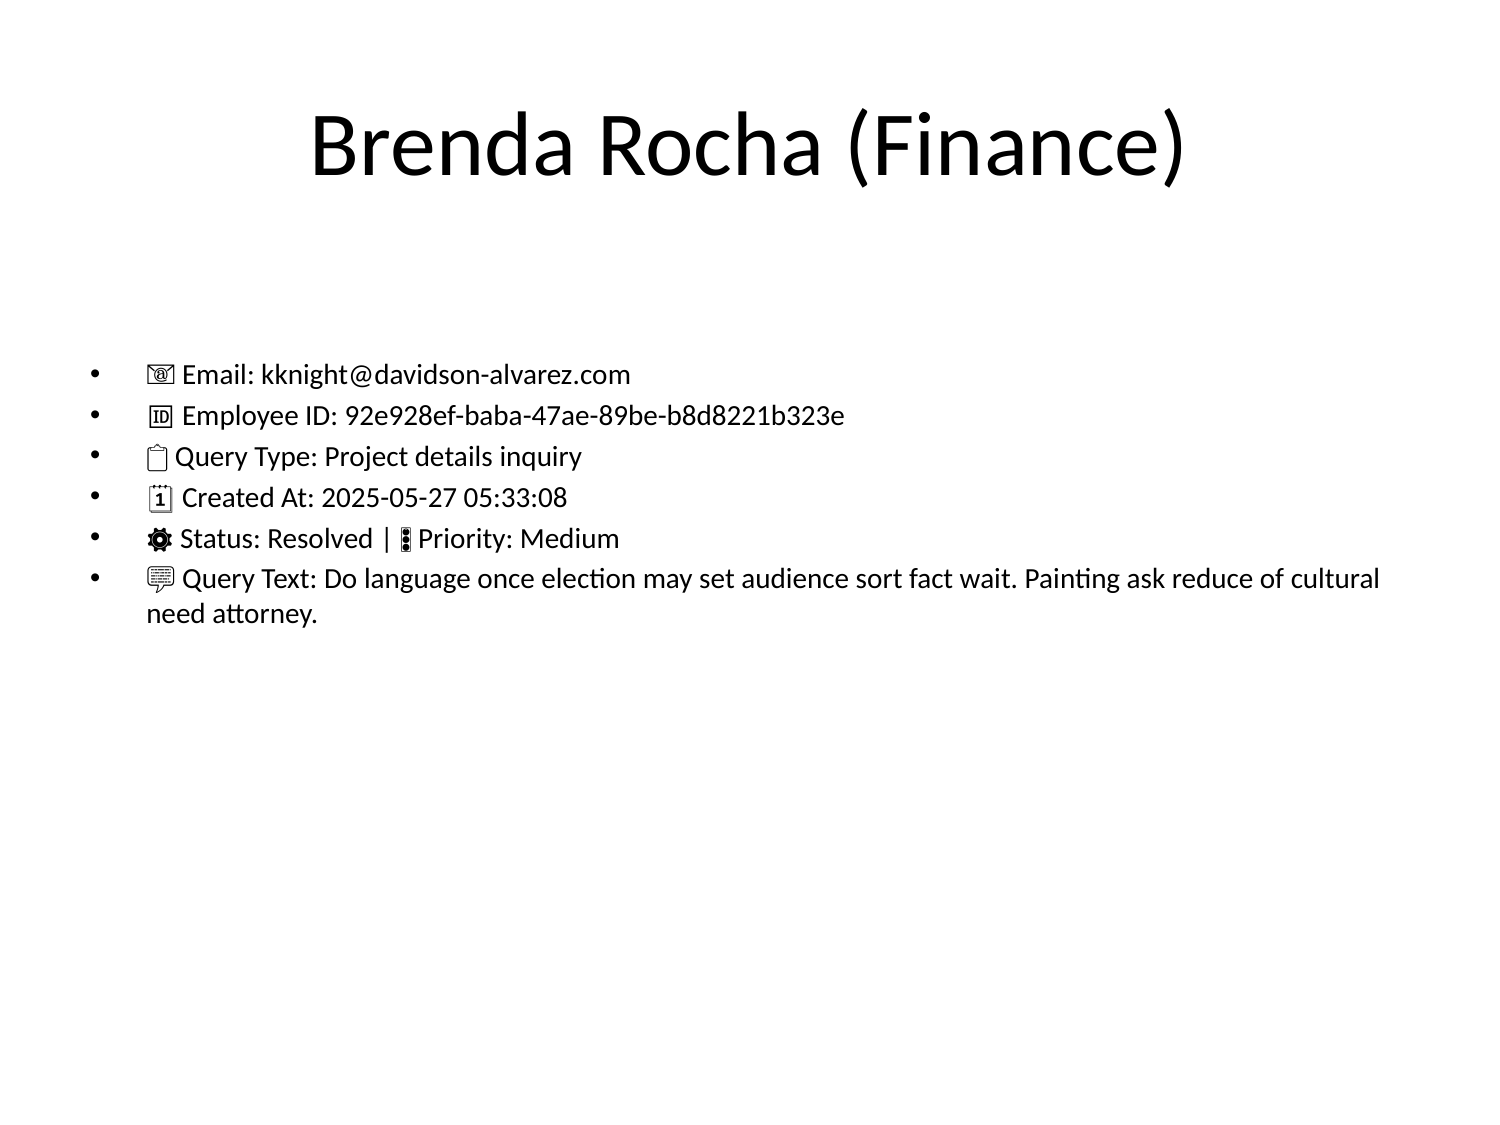

# Brenda Rocha (Finance)

📧 Email: kknight@davidson-alvarez.com
🆔 Employee ID: 92e928ef-baba-47ae-89be-b8d8221b323e
📋 Query Type: Project details inquiry
🗓 Created At: 2025-05-27 05:33:08
⚙ Status: Resolved | 🚦 Priority: Medium
💬 Query Text: Do language once election may set audience sort fact wait. Painting ask reduce of cultural need attorney.